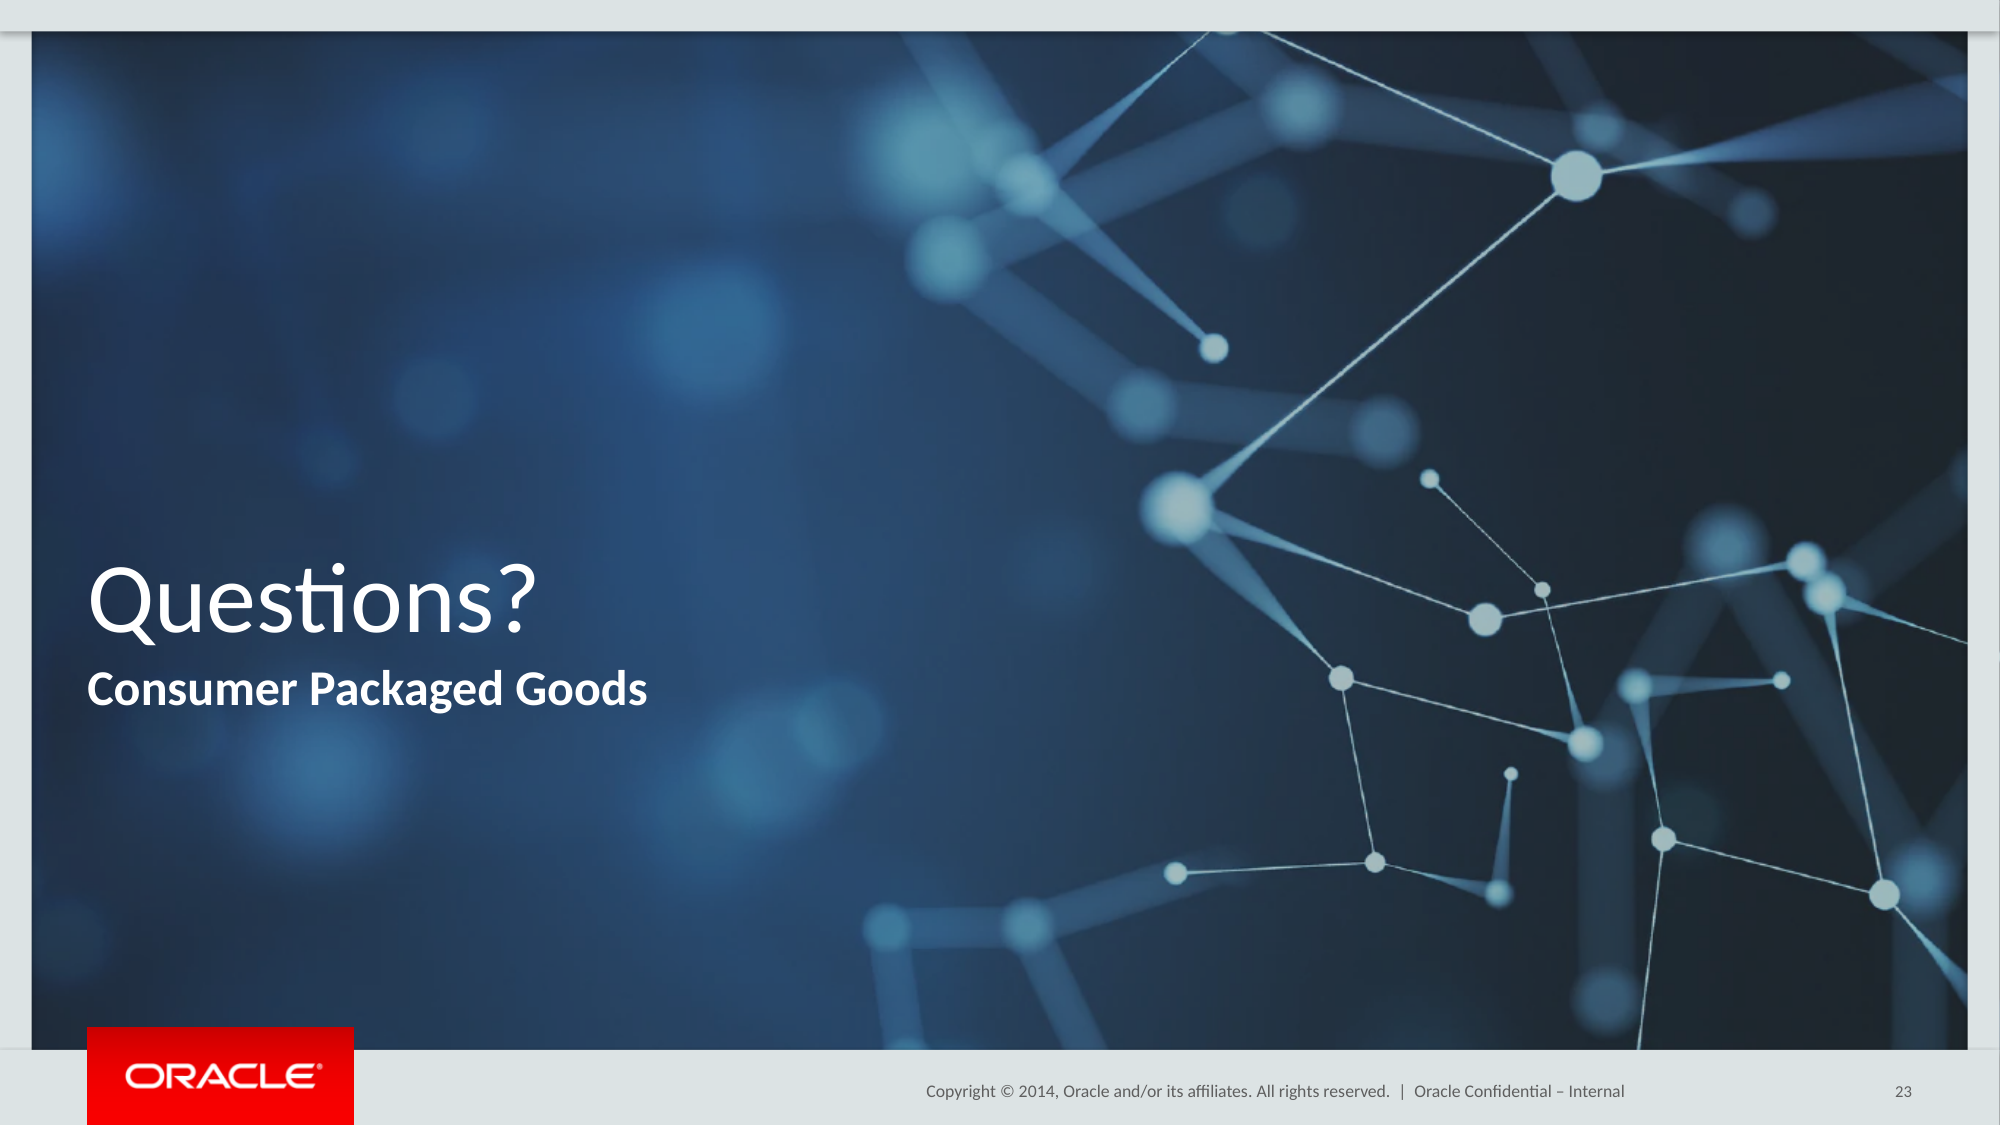

# Questions?
Consumer Packaged Goods
Oracle Confidential – Internal
23